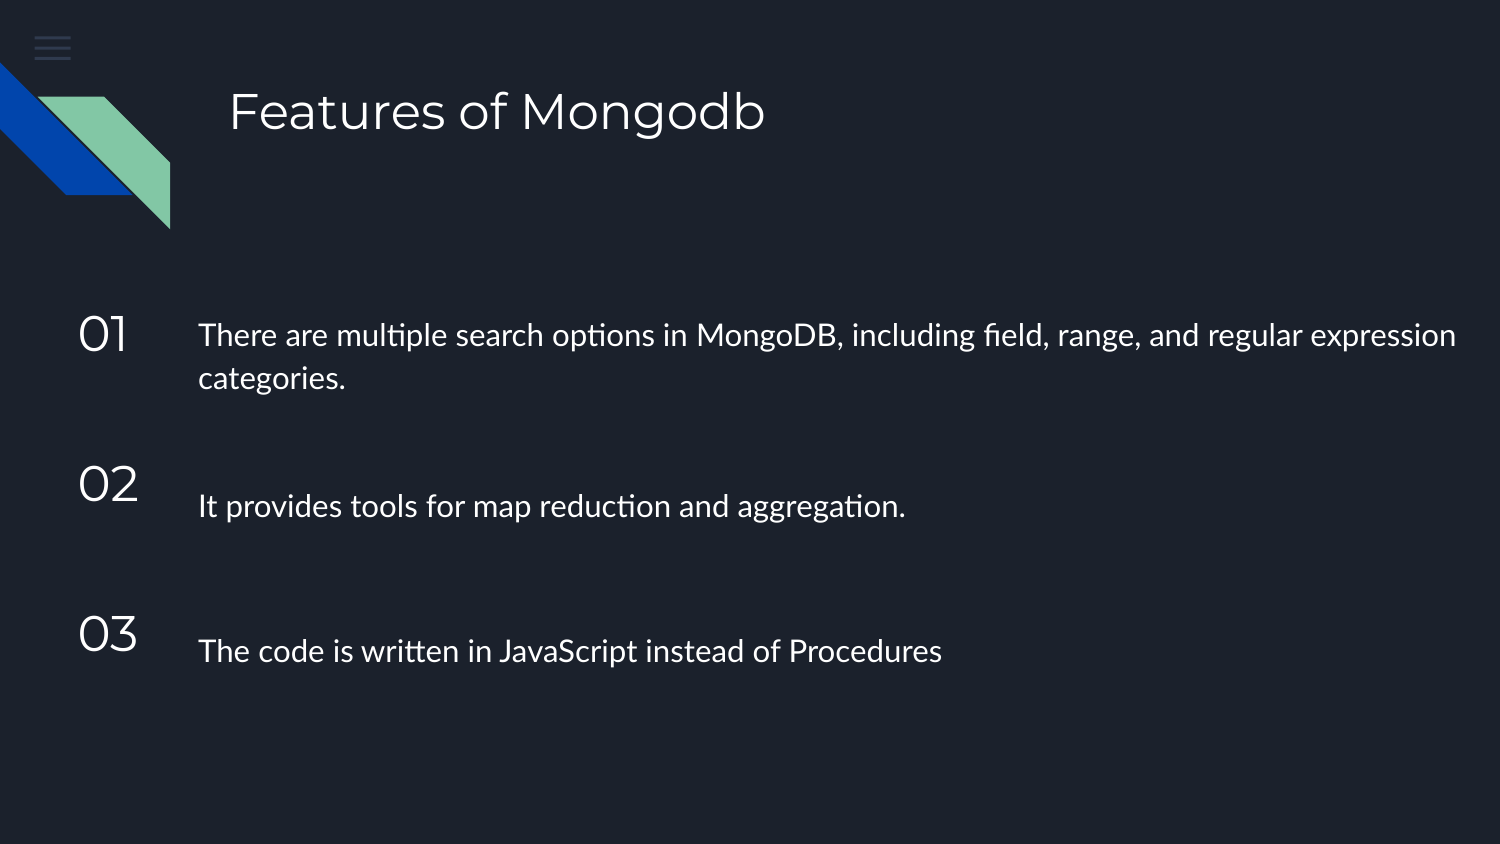

# Features of Mongodb
01

There are multiple search options in MongoDB, including field, range, and regular expression categories.
02

It provides tools for map reduction and aggregation.
The code is written in JavaScript instead of Procedures
03